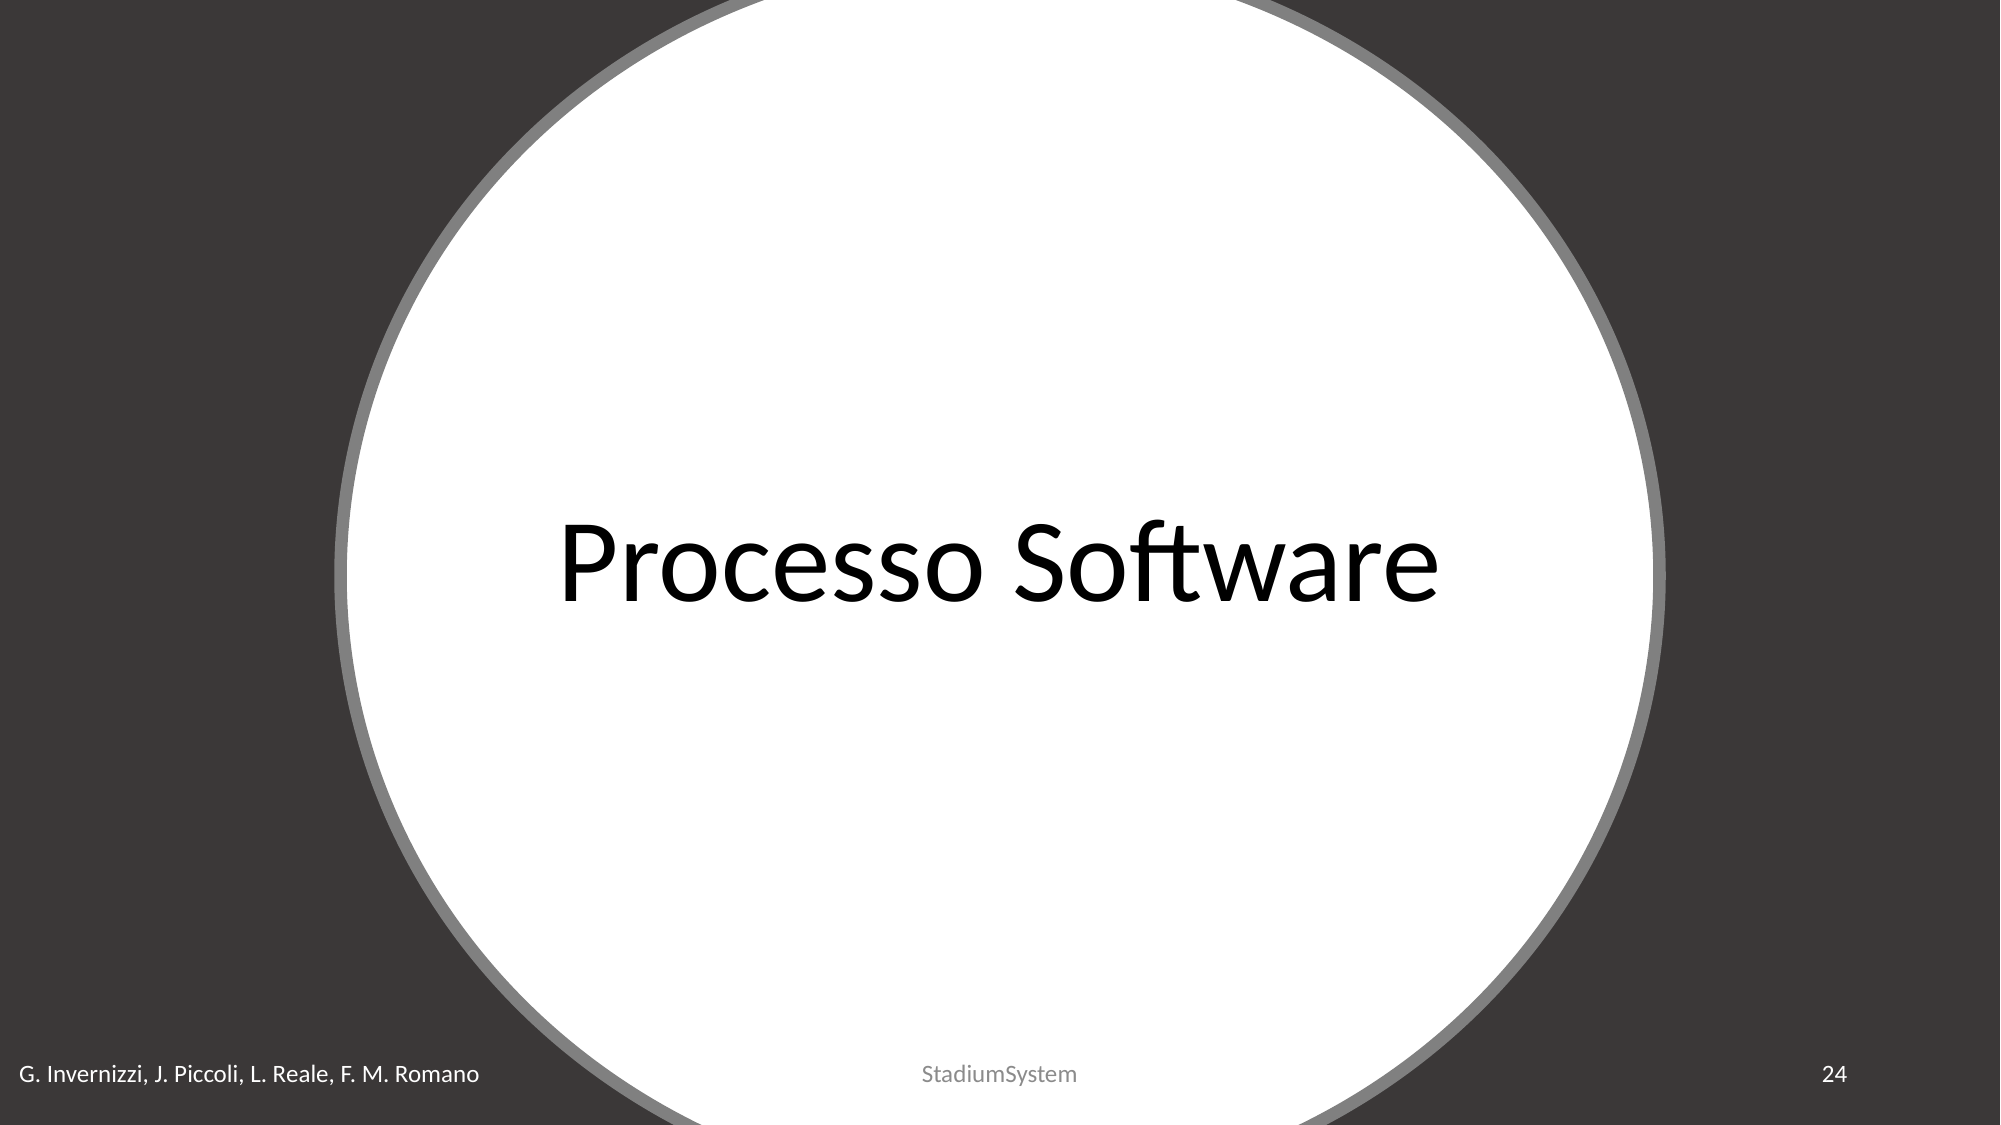

# Processo Software
G. Invernizzi, J. Piccoli, L. Reale, F. M. Romano
StadiumSystem
24